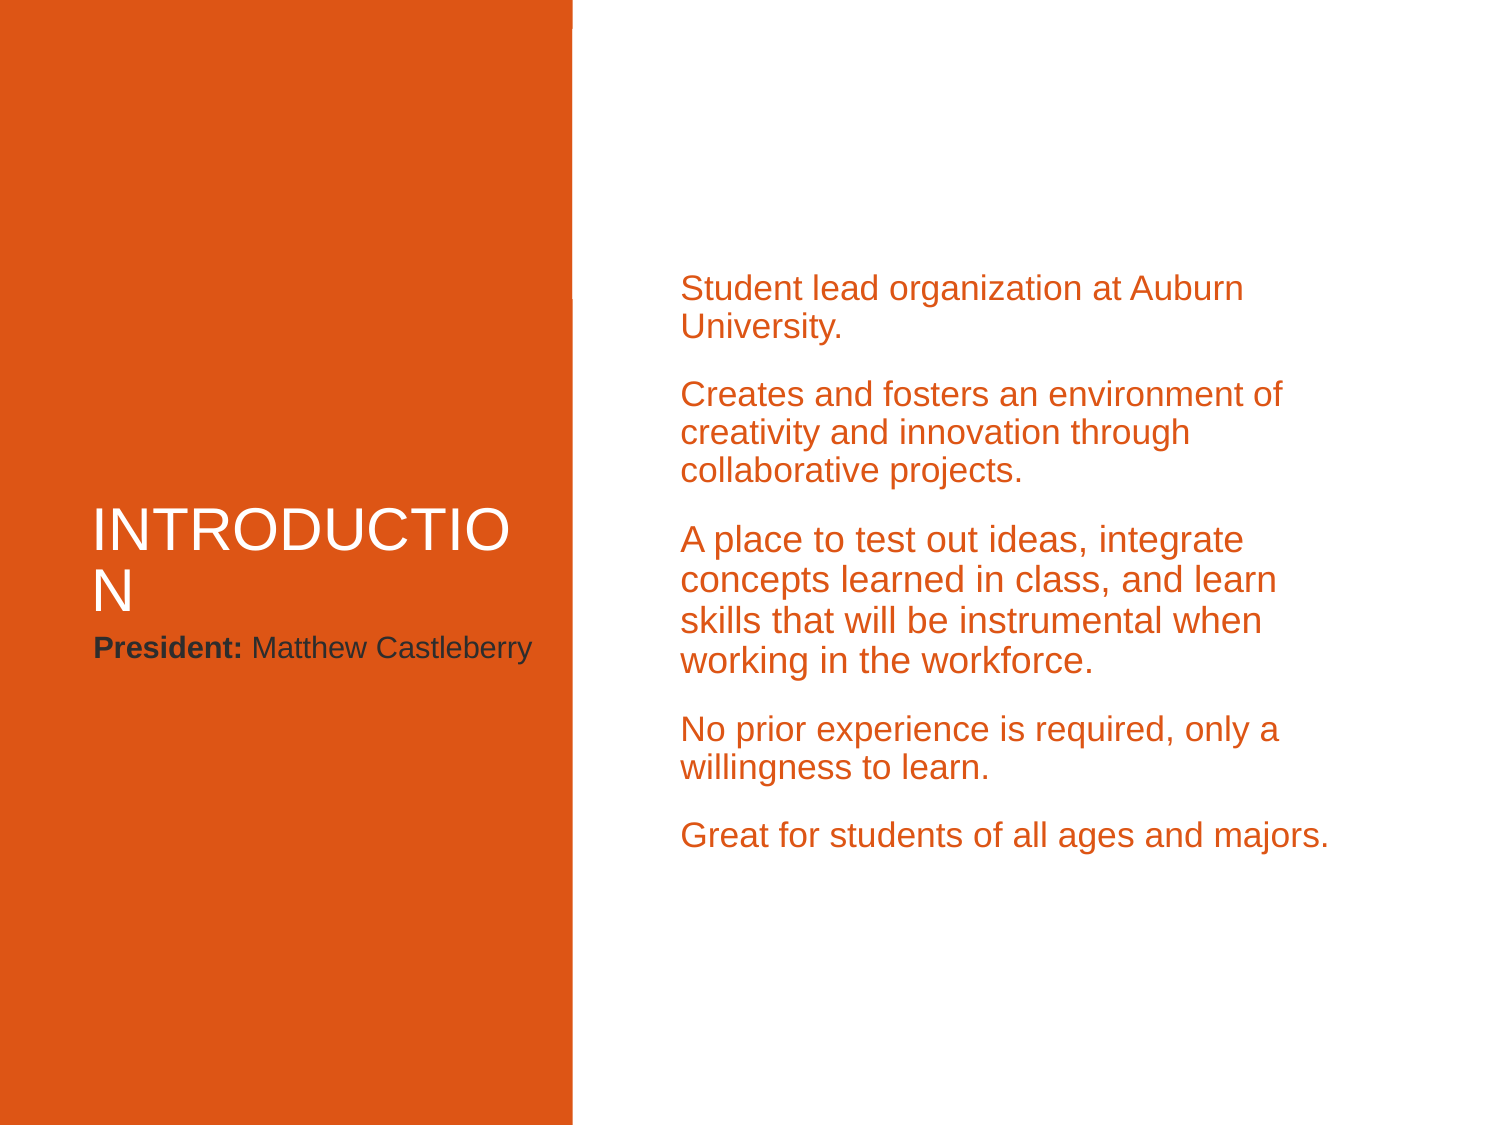

Student lead organization at Auburn University.
Creates and fosters an environment of creativity and innovation through collaborative projects.
A place to test out ideas, integrate concepts learned in class, and learn skills that will be instrumental when working in the workforce.
No prior experience is required, only a willingness to learn.
Great for students of all ages and majors.
# Introduction
President: Matthew Castleberry